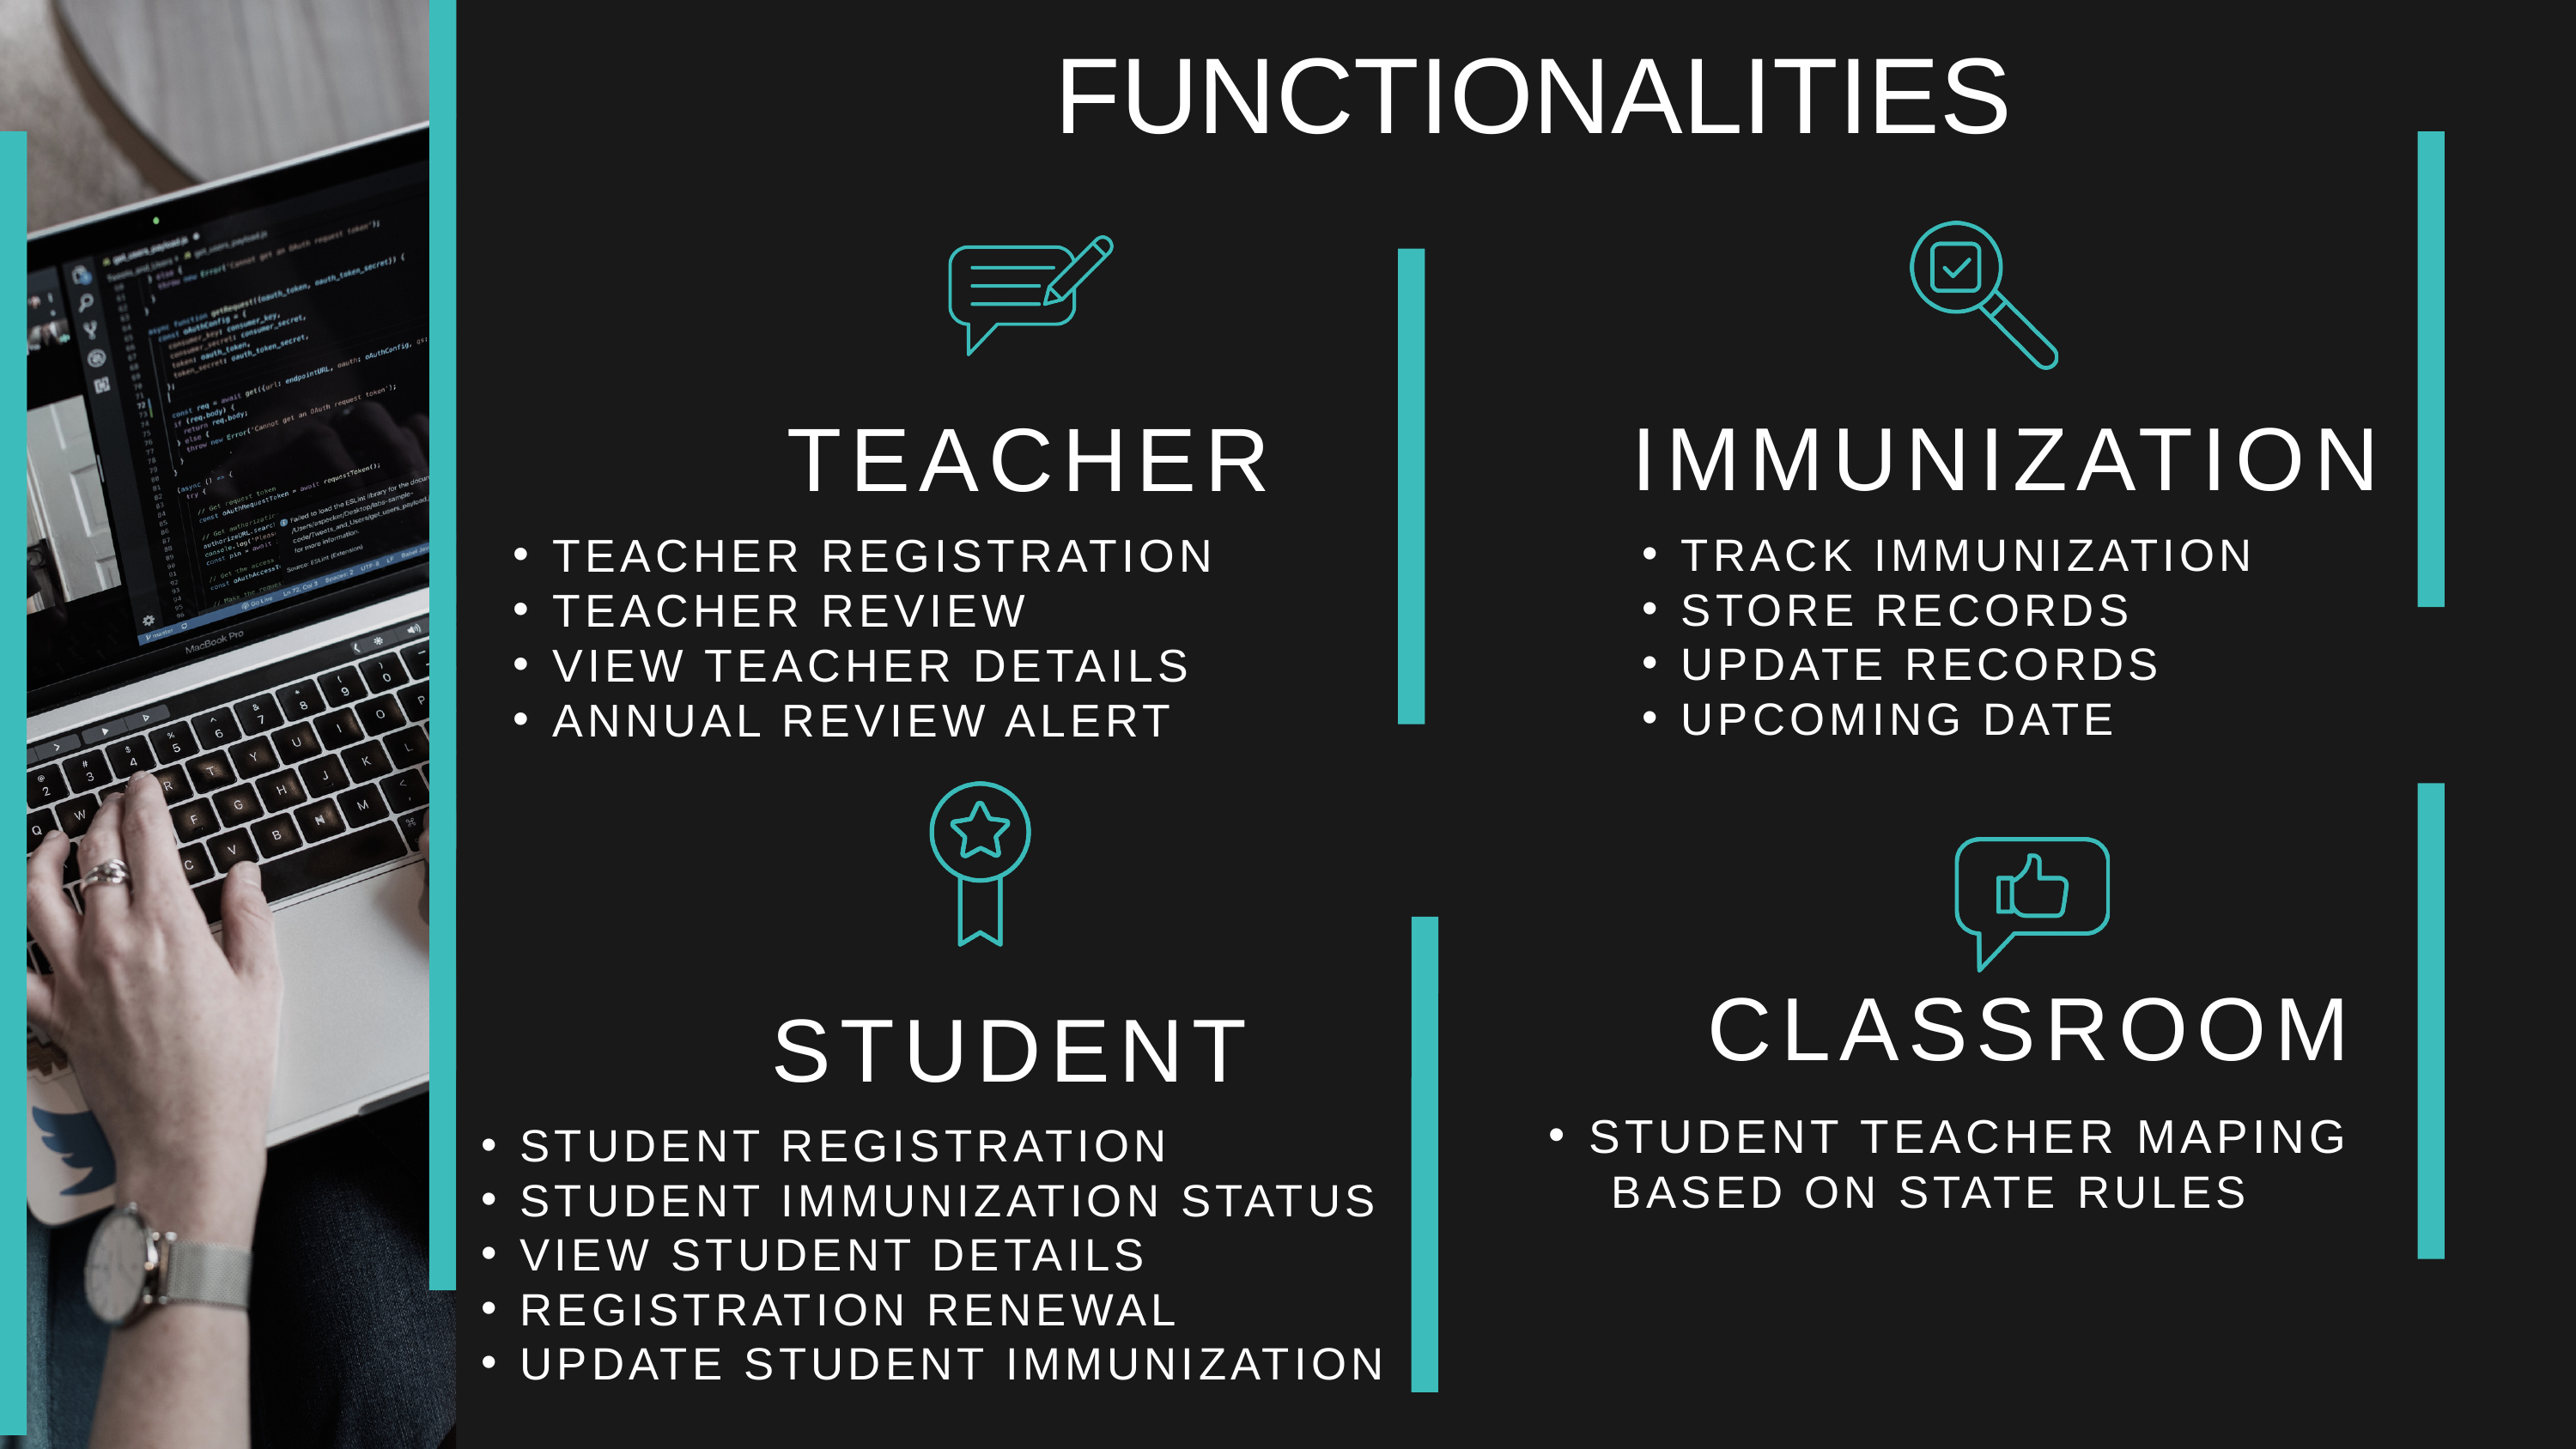

FUNCTIONALITIES

TEACHER
IMMUNIZATION
TEACHER REGISTRATION
TEACHER REVIEW
VIEW TEACHER DETAILS
ANNUAL REVIEW ALERT
TRACK IMMUNIZATION
STORE RECORDS
UPDATE RECORDS
UPCOMING DATE

CLASSROOM
STUDENT

STUDENT TEACHER MAPING
      BASED ON STATE RULES

STUDENT REGISTRATION
STUDENT IMMUNIZATION STATUS
VIEW STUDENT DETAILS
REGISTRATION RENEWAL
UPDATE STUDENT IMMUNIZATION